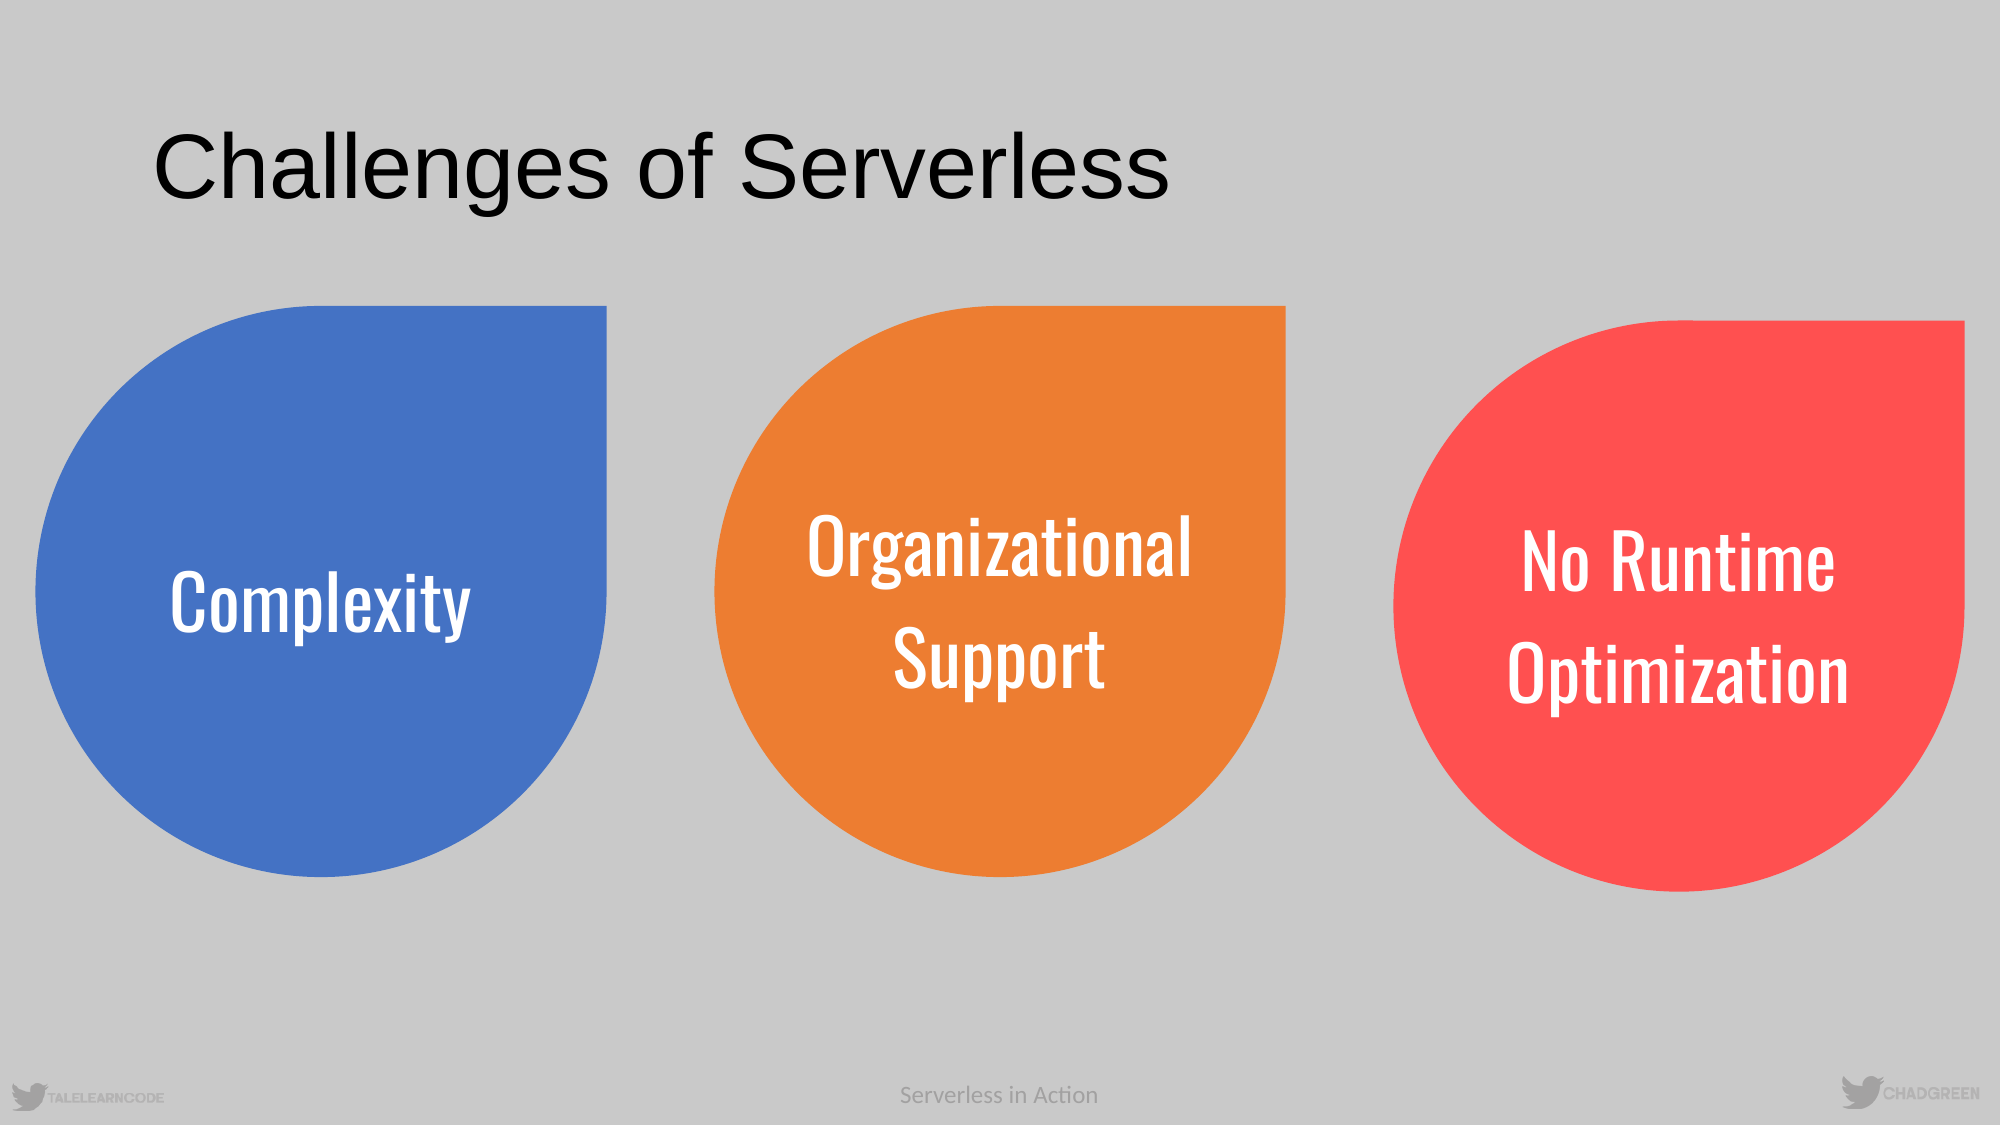

# Challenges of Serverless
Complexity
Organizational Support
No Runtime Optimization